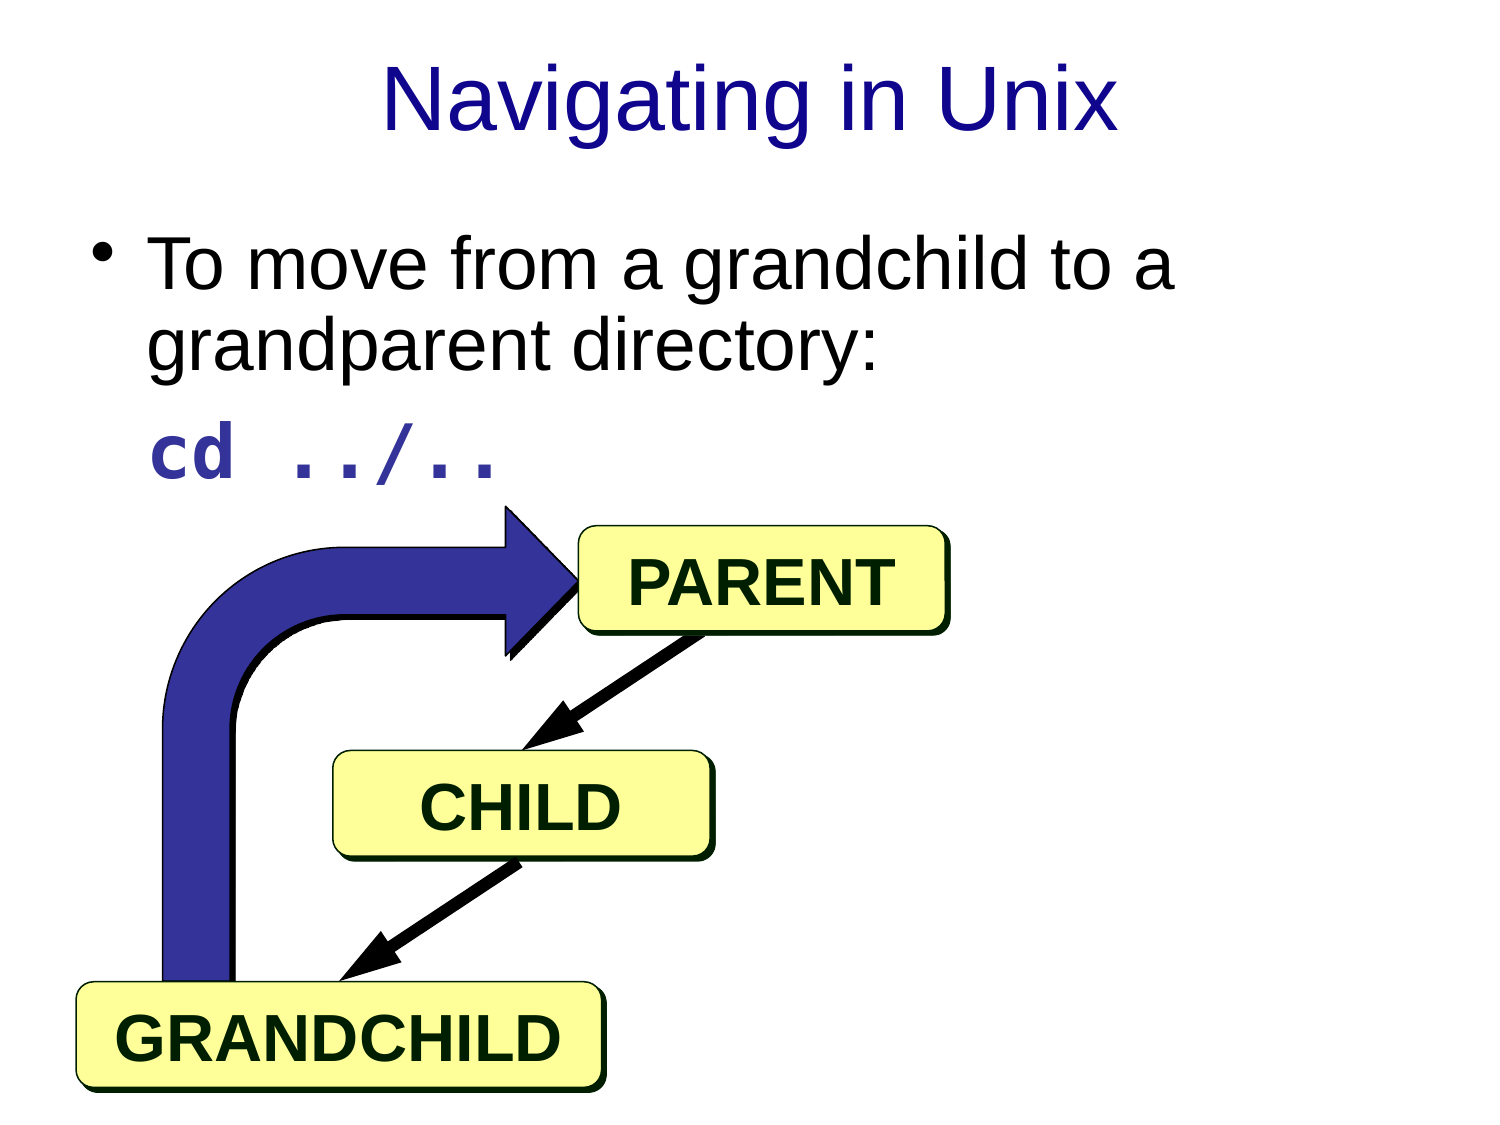

# Navigating in Unix
To move from a grandchild to a grandparent directory:
cd ../..

PARENT
CHILD
GRANDCHILD